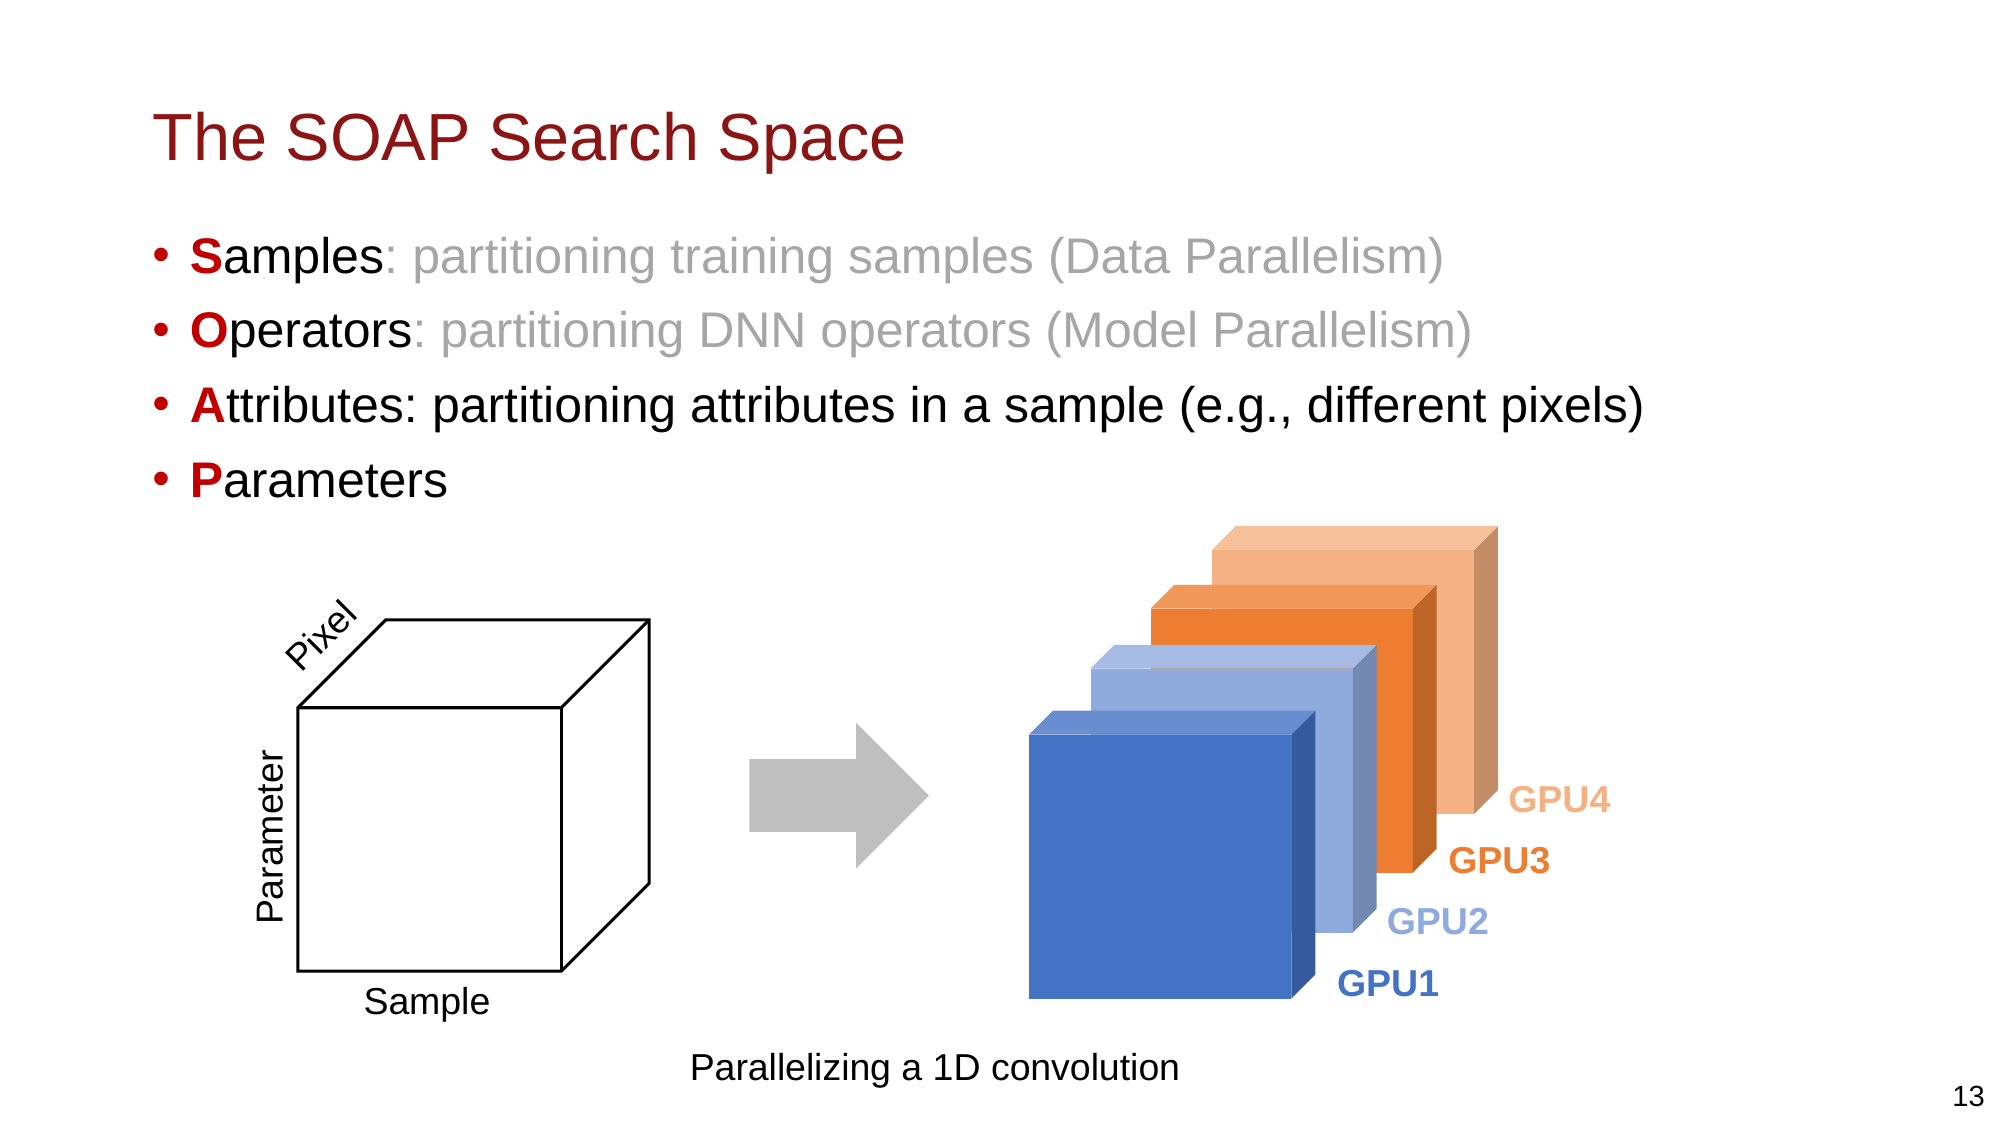

# The SOAP Search Space
Samples: partitioning training samples (Data Parallelism)
Operators: partitioning DNN operators (Model Parallelism)
Attributes: partitioning attributes in a sample (e.g., different pixels)
Parameters

Pixel

GPU4
Parameter
GPU3
GPU2
GPU1
Sample
Parallelizing a 1D convolution
13